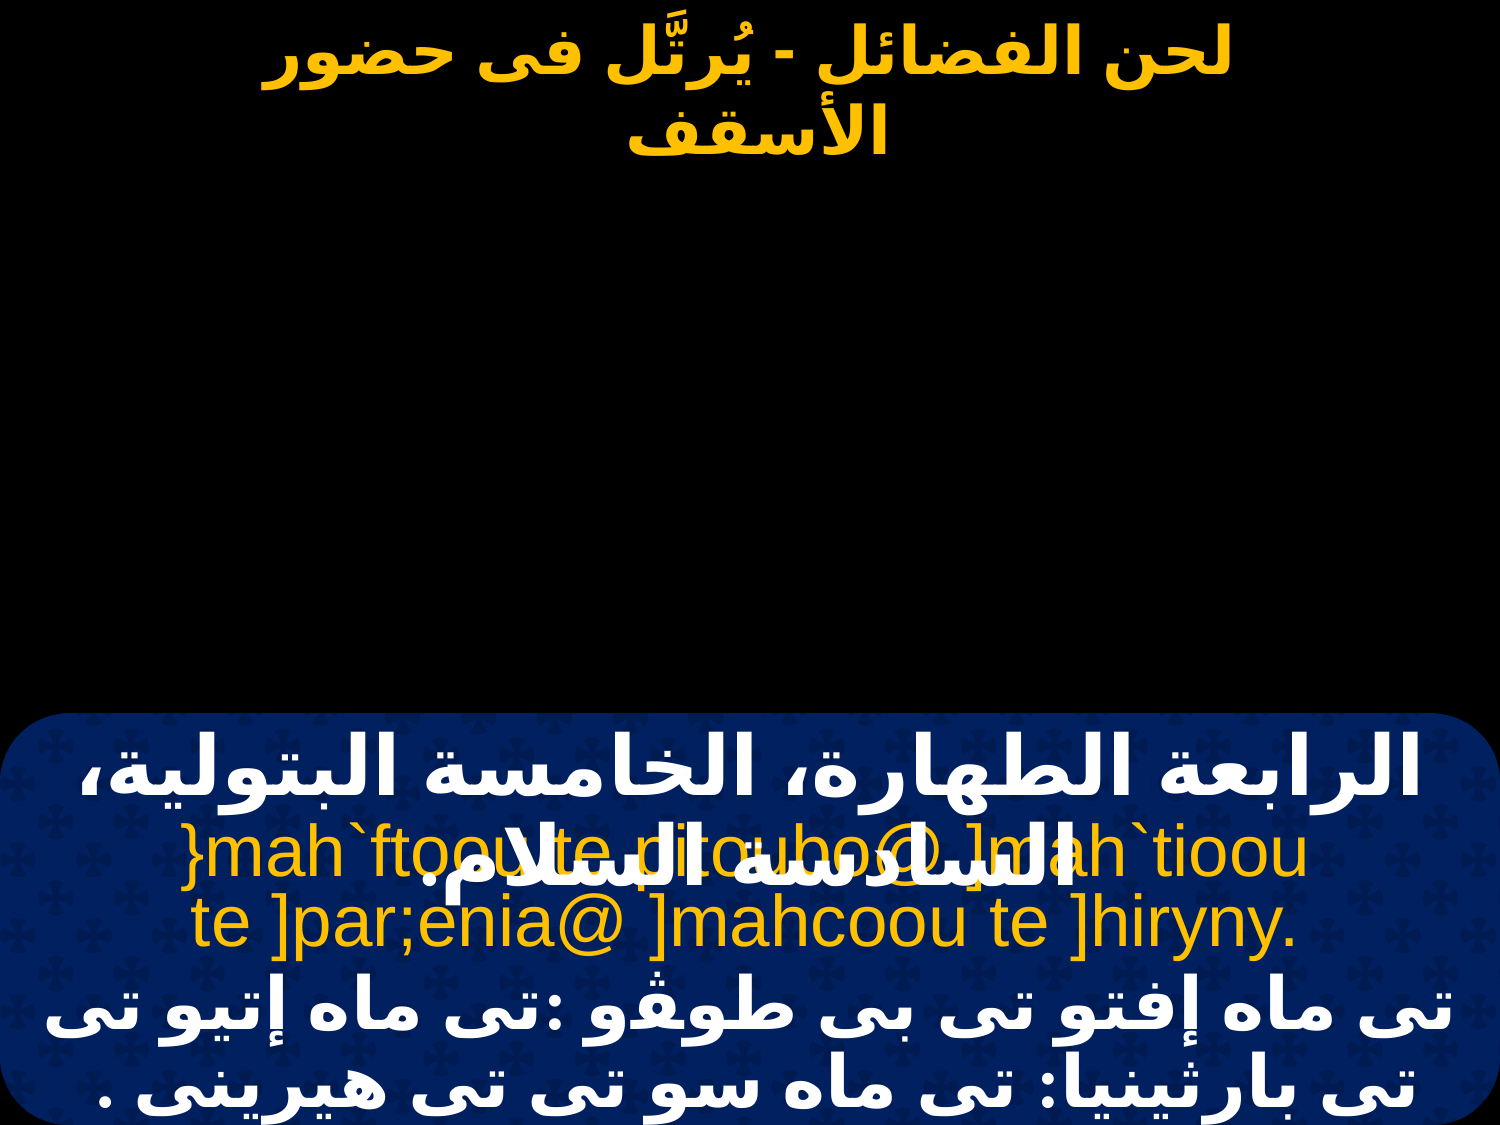

الرابعة الطهارة، الخامسة البتولية، السادسة السلام.
}mah`ftoou te pitoubo@ ]mah`tioou te ]par;enia@ ]mahcoou te ]hiryny.
تى ماه إفتو تى بى طوﭭو :تى ماه إتيو تى تى بارثينيا: تى ماه سو تى تى هيرينى .